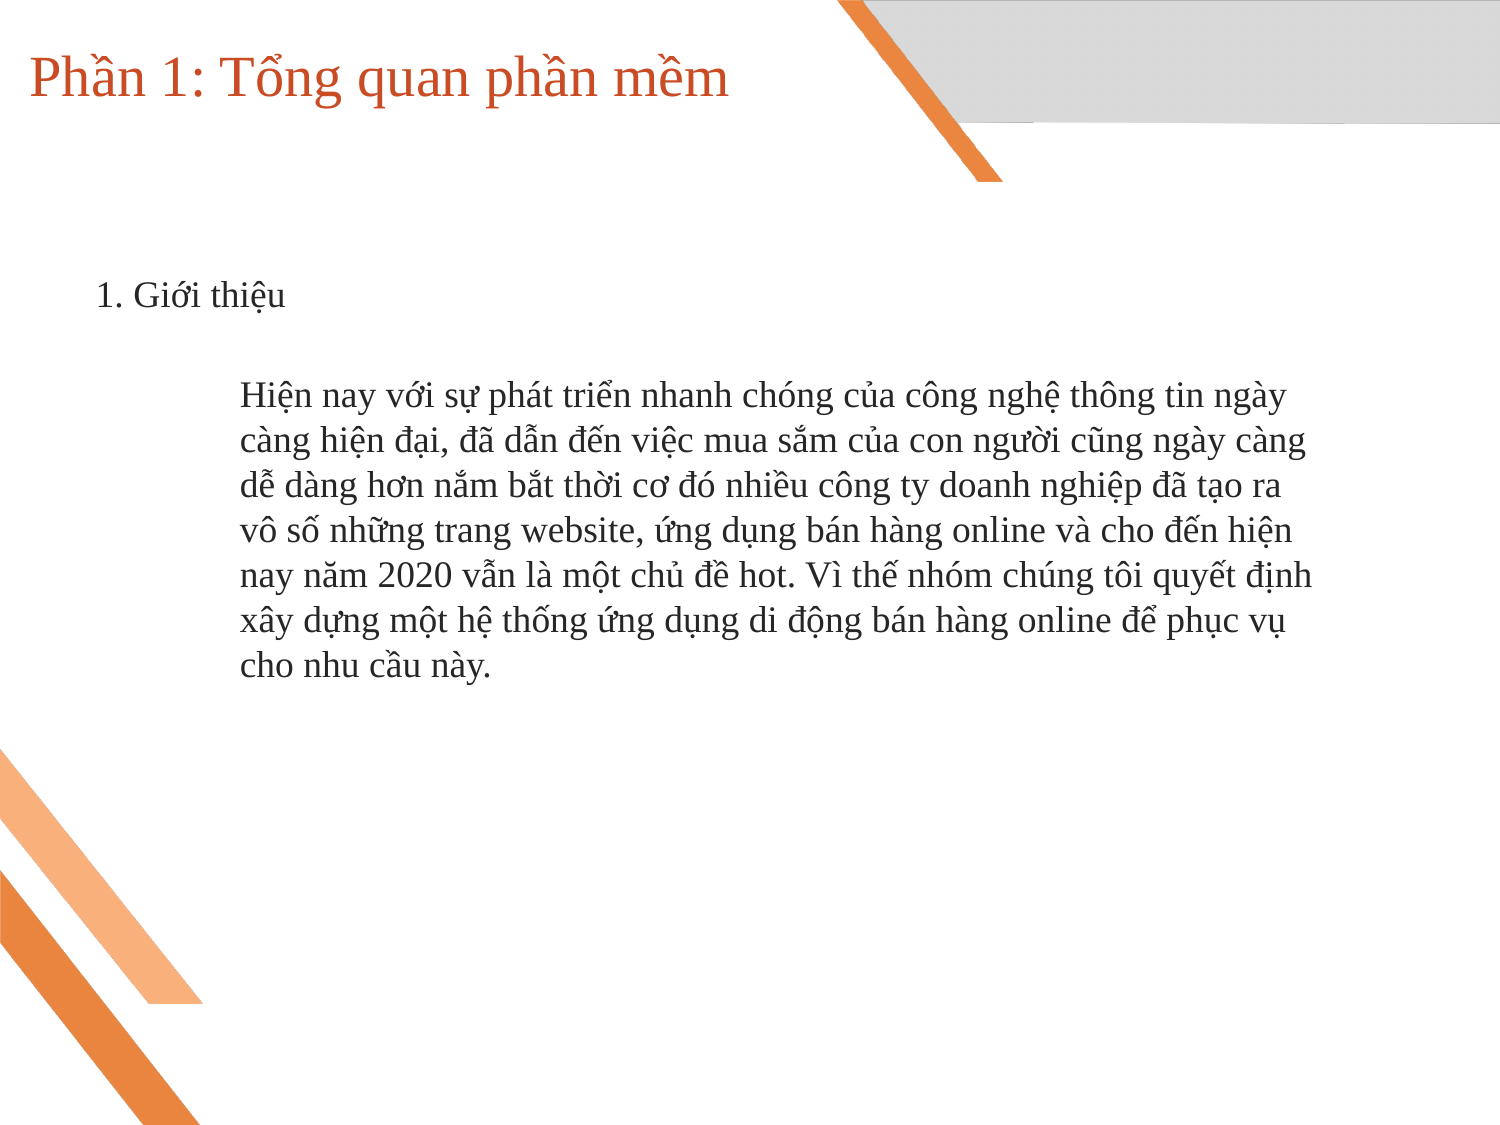

# Phần 1: Tổng quan phần mềm
1. Giới thiệu
Hiện nay với sự phát triển nhanh chóng của công nghệ thông tin ngày càng hiện đại, đã dẫn đến việc mua sắm của con người cũng ngày càng dễ dàng hơn nắm bắt thời cơ đó nhiều công ty doanh nghiệp đã tạo ra vô số những trang website, ứng dụng bán hàng online và cho đến hiện nay năm 2020 vẫn là một chủ đề hot. Vì thế nhóm chúng tôi quyết định xây dựng một hệ thống ứng dụng di động bán hàng online để phục vụ cho nhu cầu này.